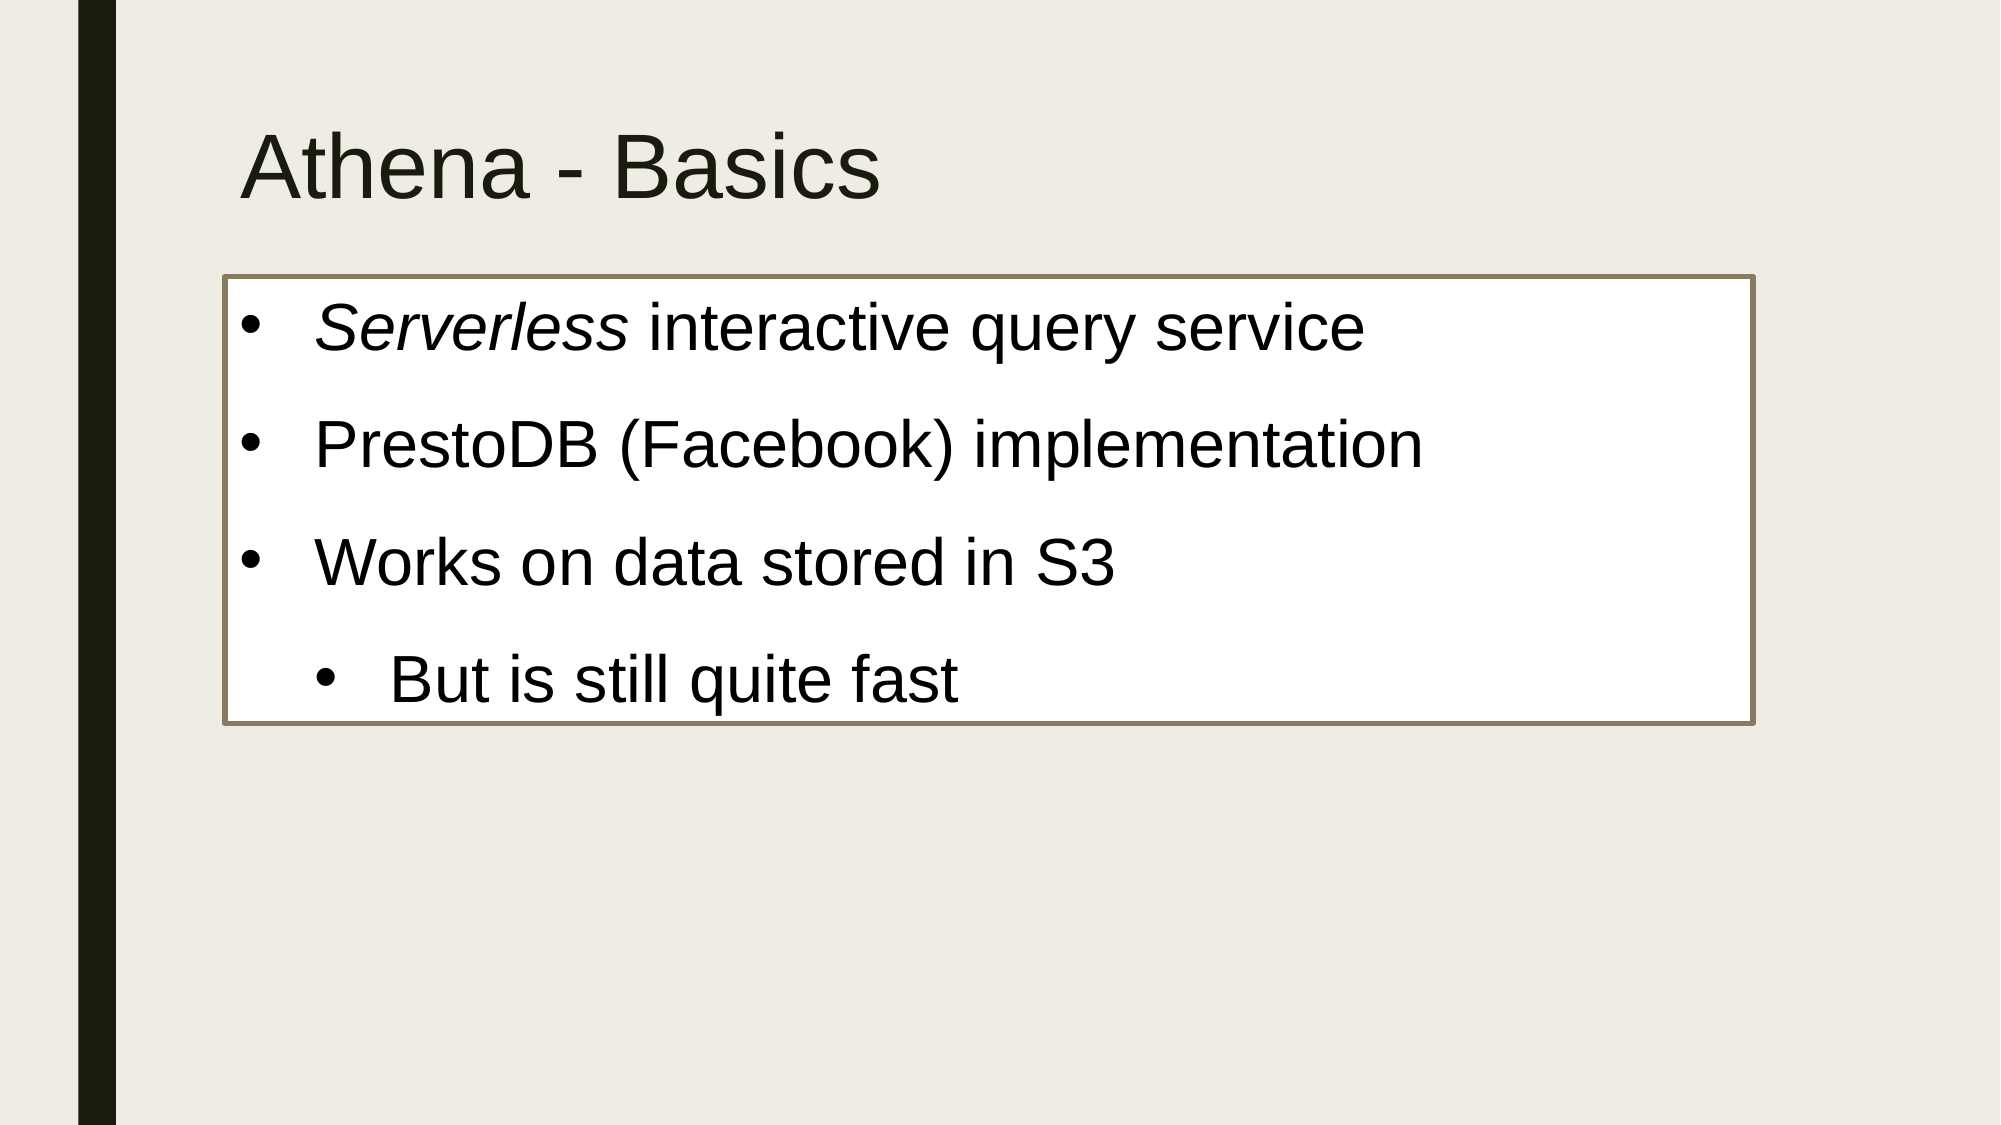

# Athena - Basics
Serverless interactive query service
PrestoDB (Facebook) implementation
Works on data stored in S3
But is still quite fast